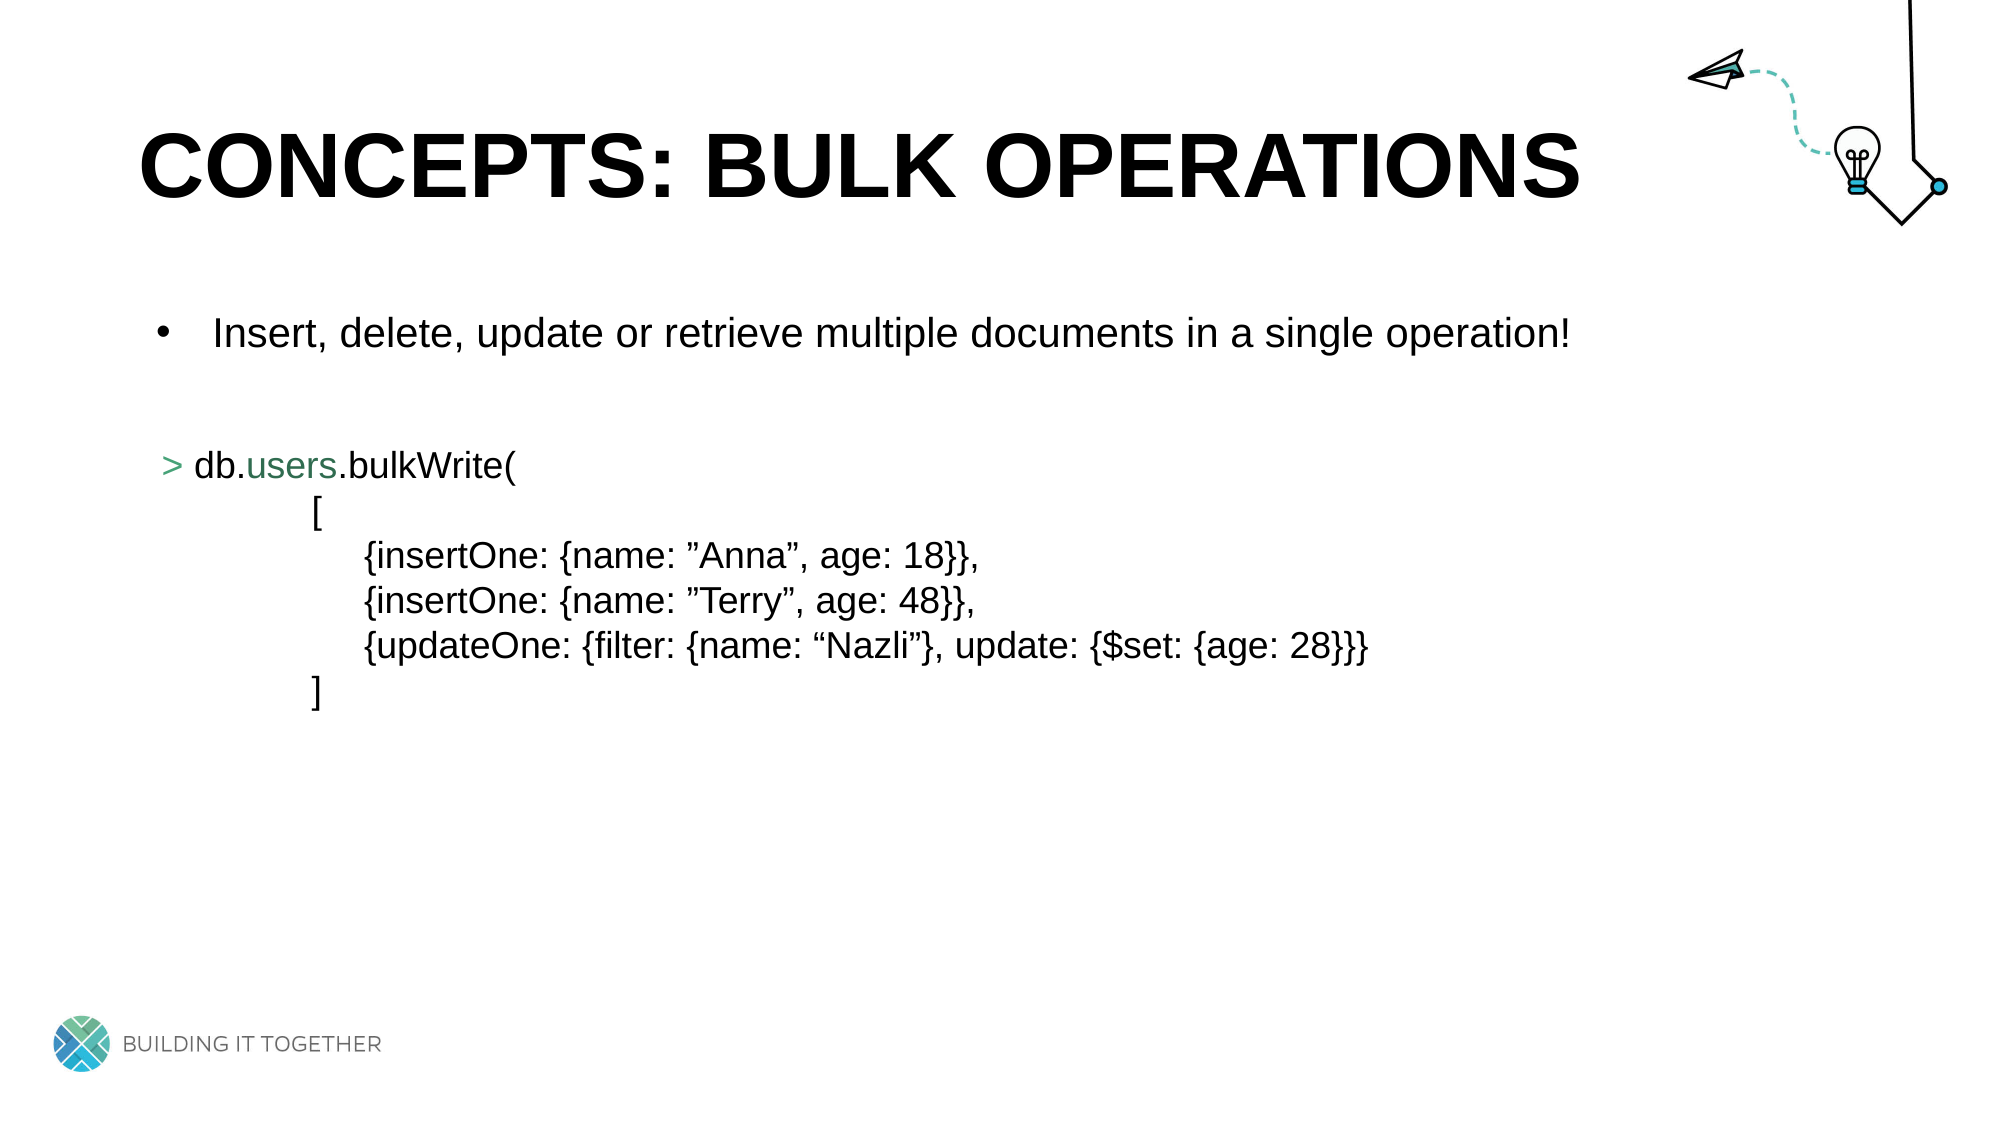

# Concepts: Bulk operations
Insert, delete, update or retrieve multiple documents in a single operation!
> db.users.bulkWrite(
	[
	     {insertOne: {name: ”Anna”, age: 18}},
	     {insertOne: {name: ”Terry”, age: 48}},
	     {updateOne: {filter: {name: “Nazli”}, update: {$set: {age: 28}}}
	]